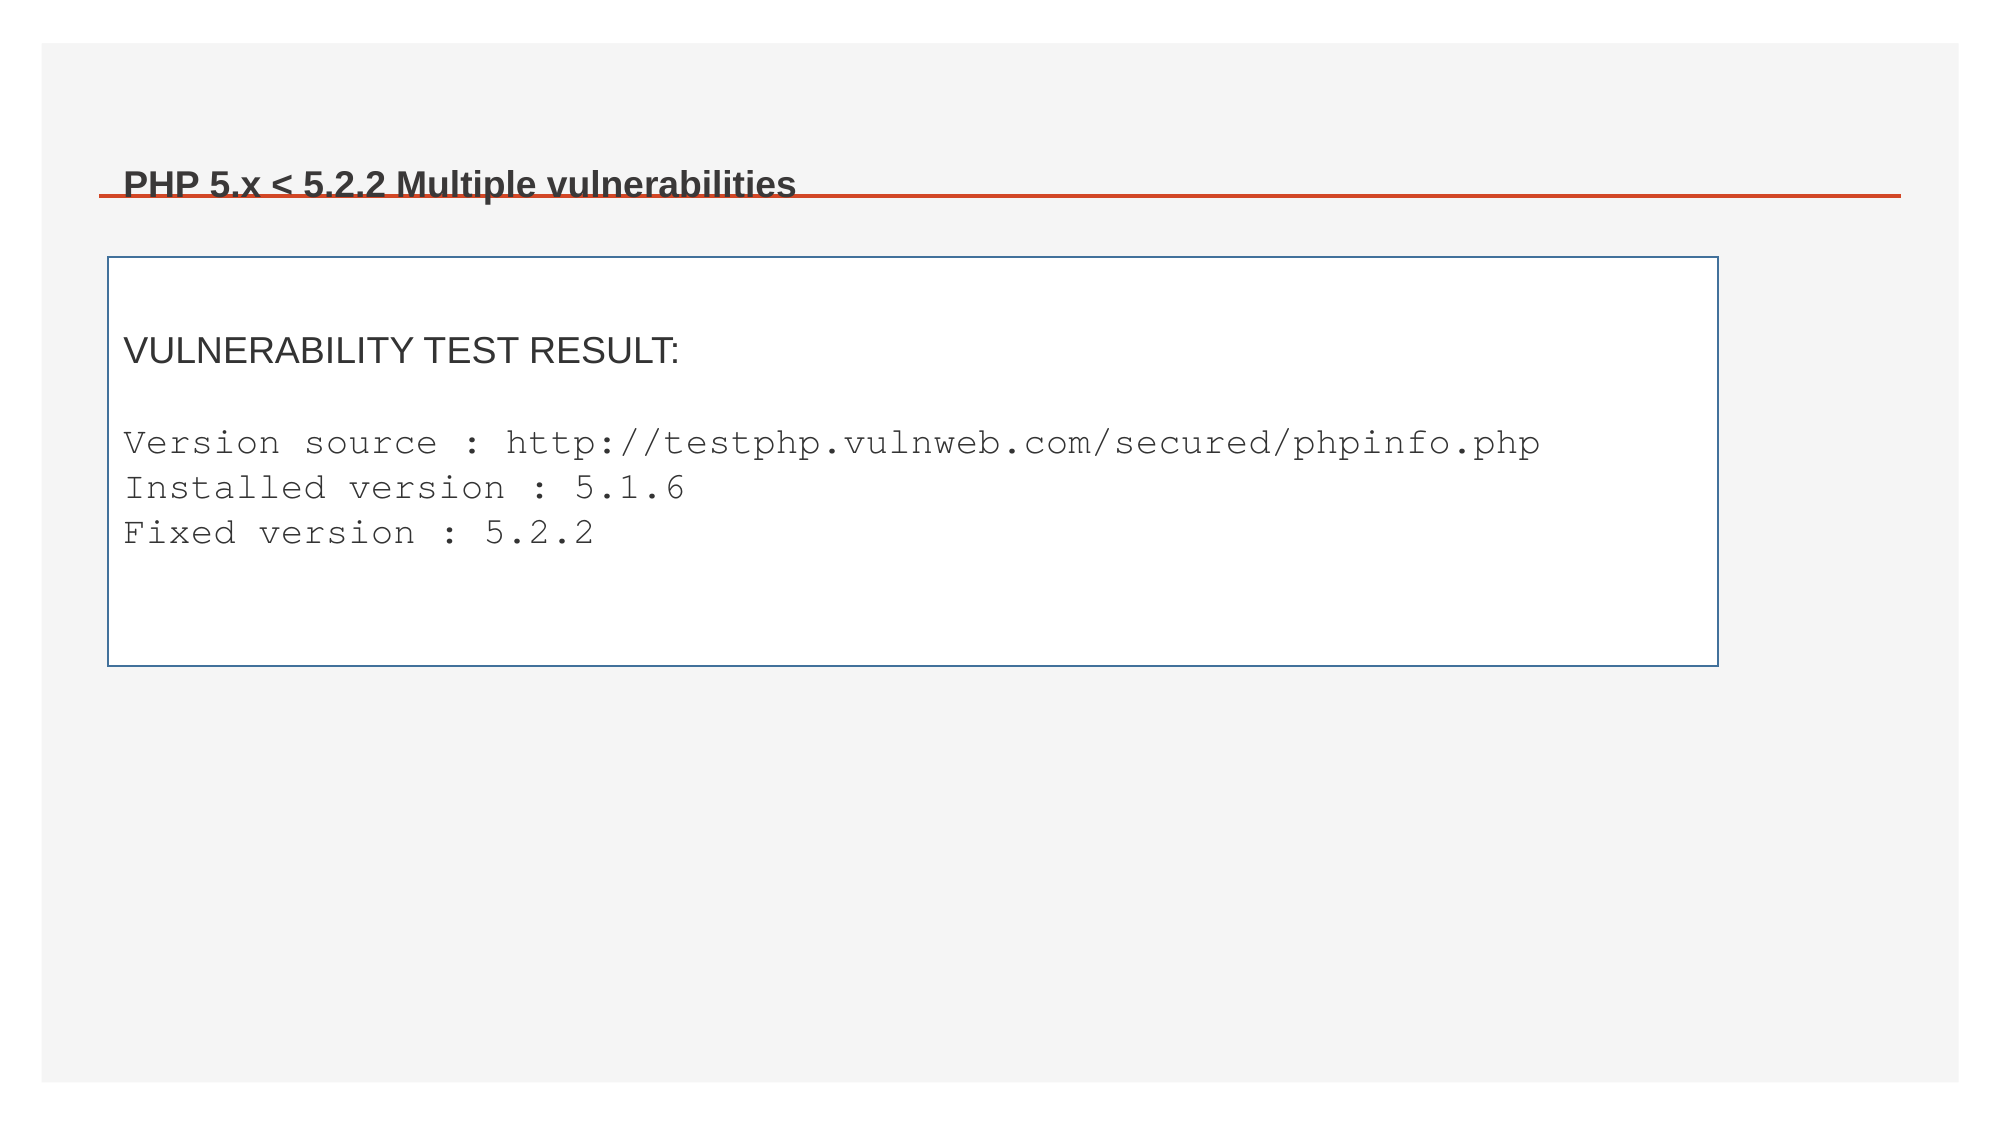

# PHP 5.x < 5.2.2 Multiple vulnerabilities
Version source     : http://testphp.vulnweb.com/secured/phpinfo.php
VULNERABILITY TEST RESULT:

Version source : http://testphp.vulnweb.com/secured/phpinfo.php Installed version : 5.1.6
Fixed version : 5.2.2
  Installed version  : 5.1.6
  Fixed version      : 5.2.2